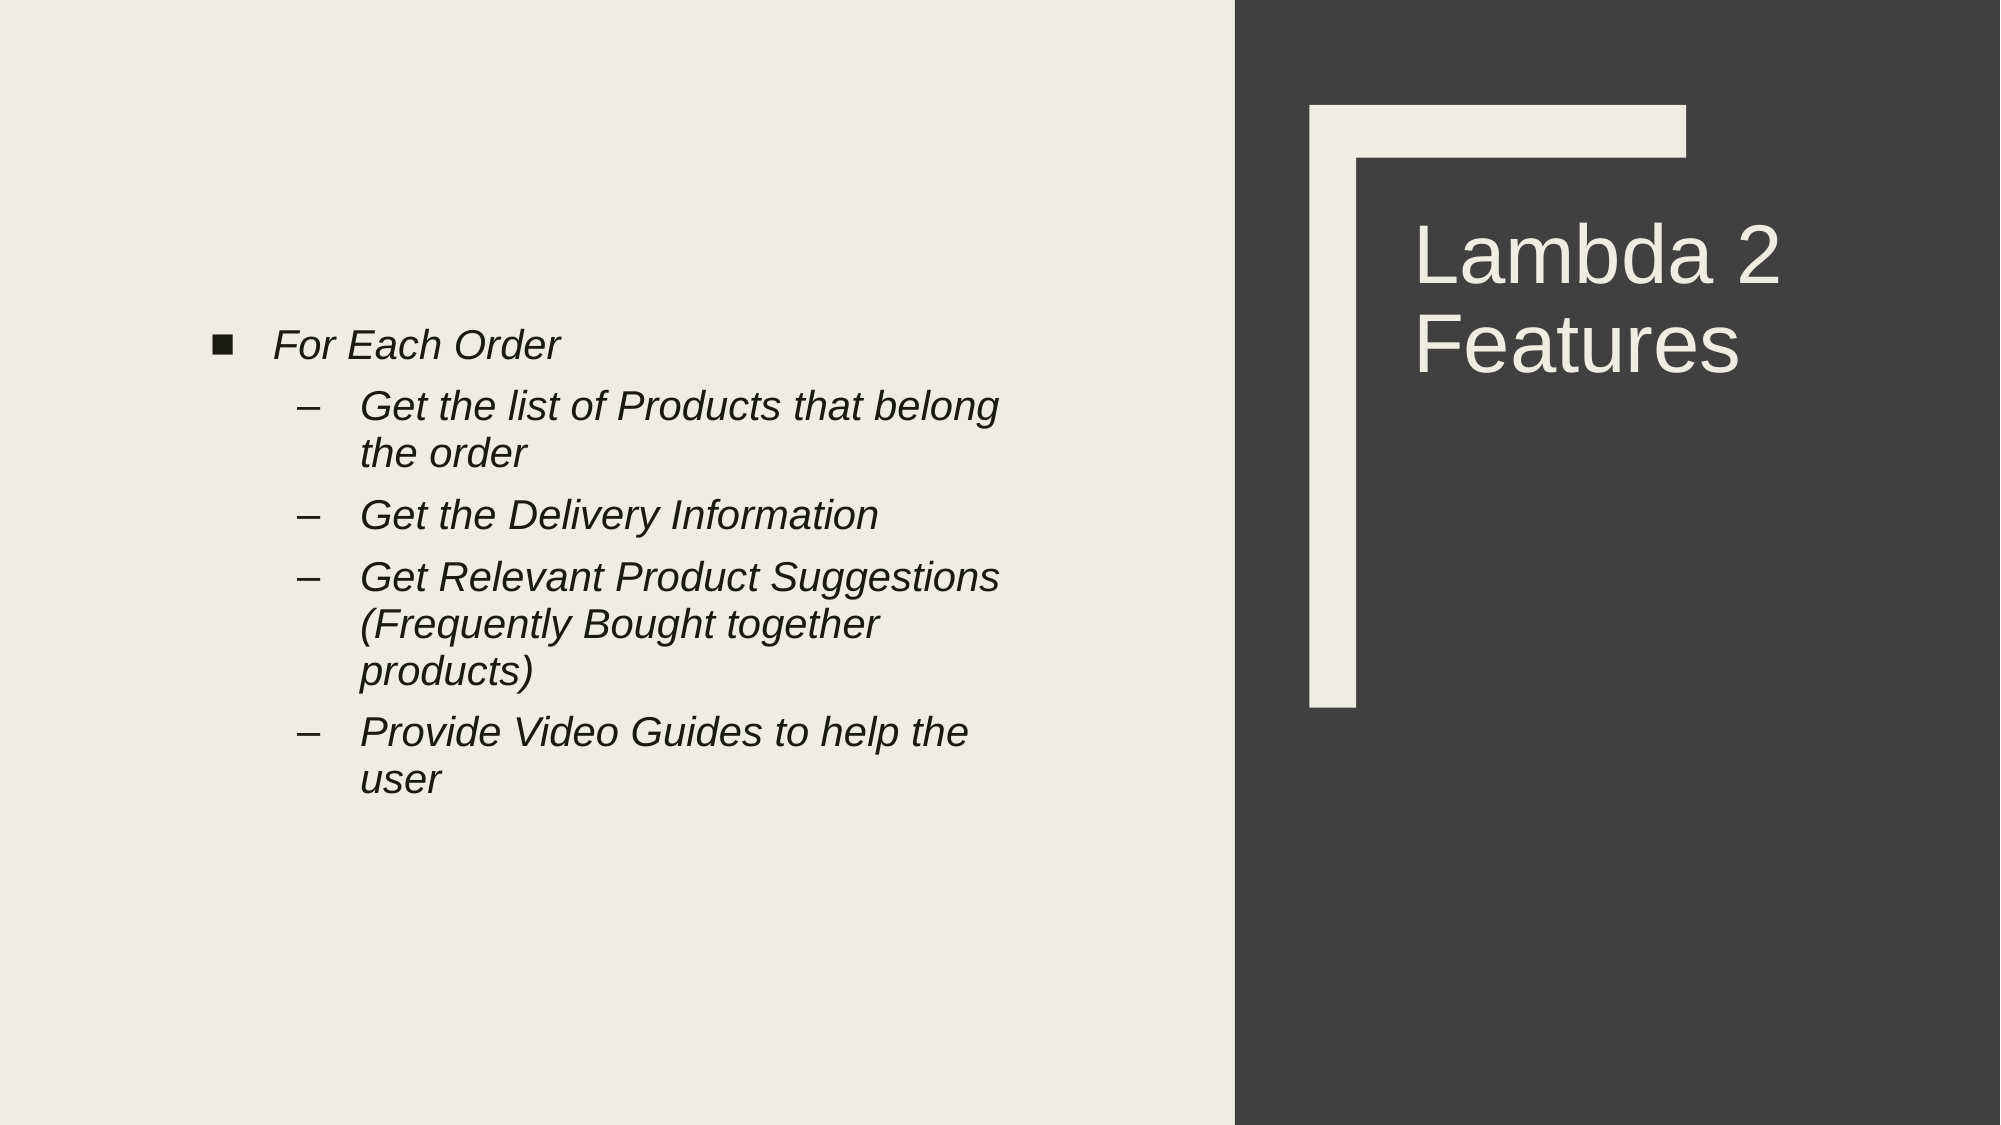

For Each Order
Get the list of Products that belong the order
Get the Delivery Information
Get Relevant Product Suggestions (Frequently Bought together products)
Provide Video Guides to help the user
# Lambda 2 Features